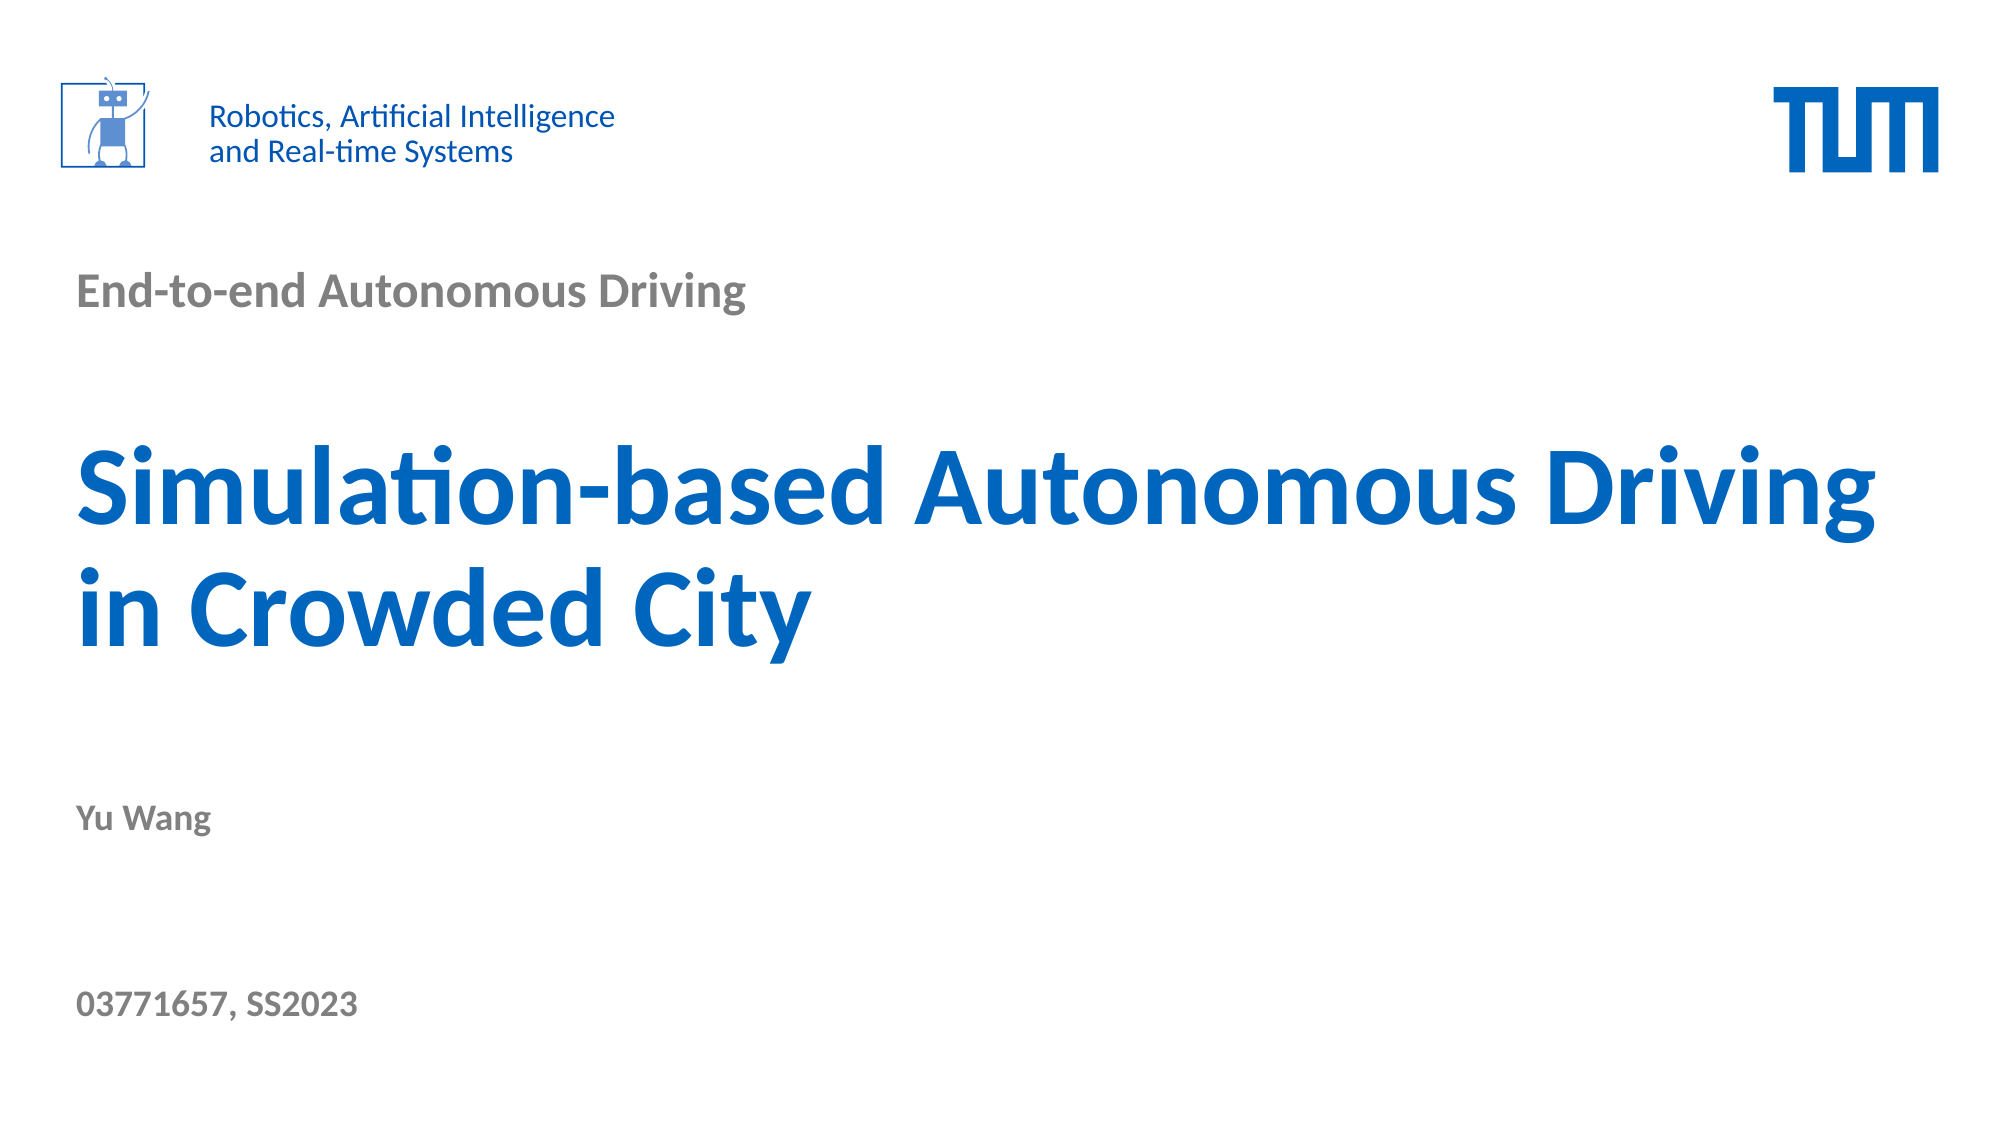

End-to-end Autonomous Driving

# Simulation-based Autonomous Driving in Crowded City
Yu Wang
03771657, SS2023